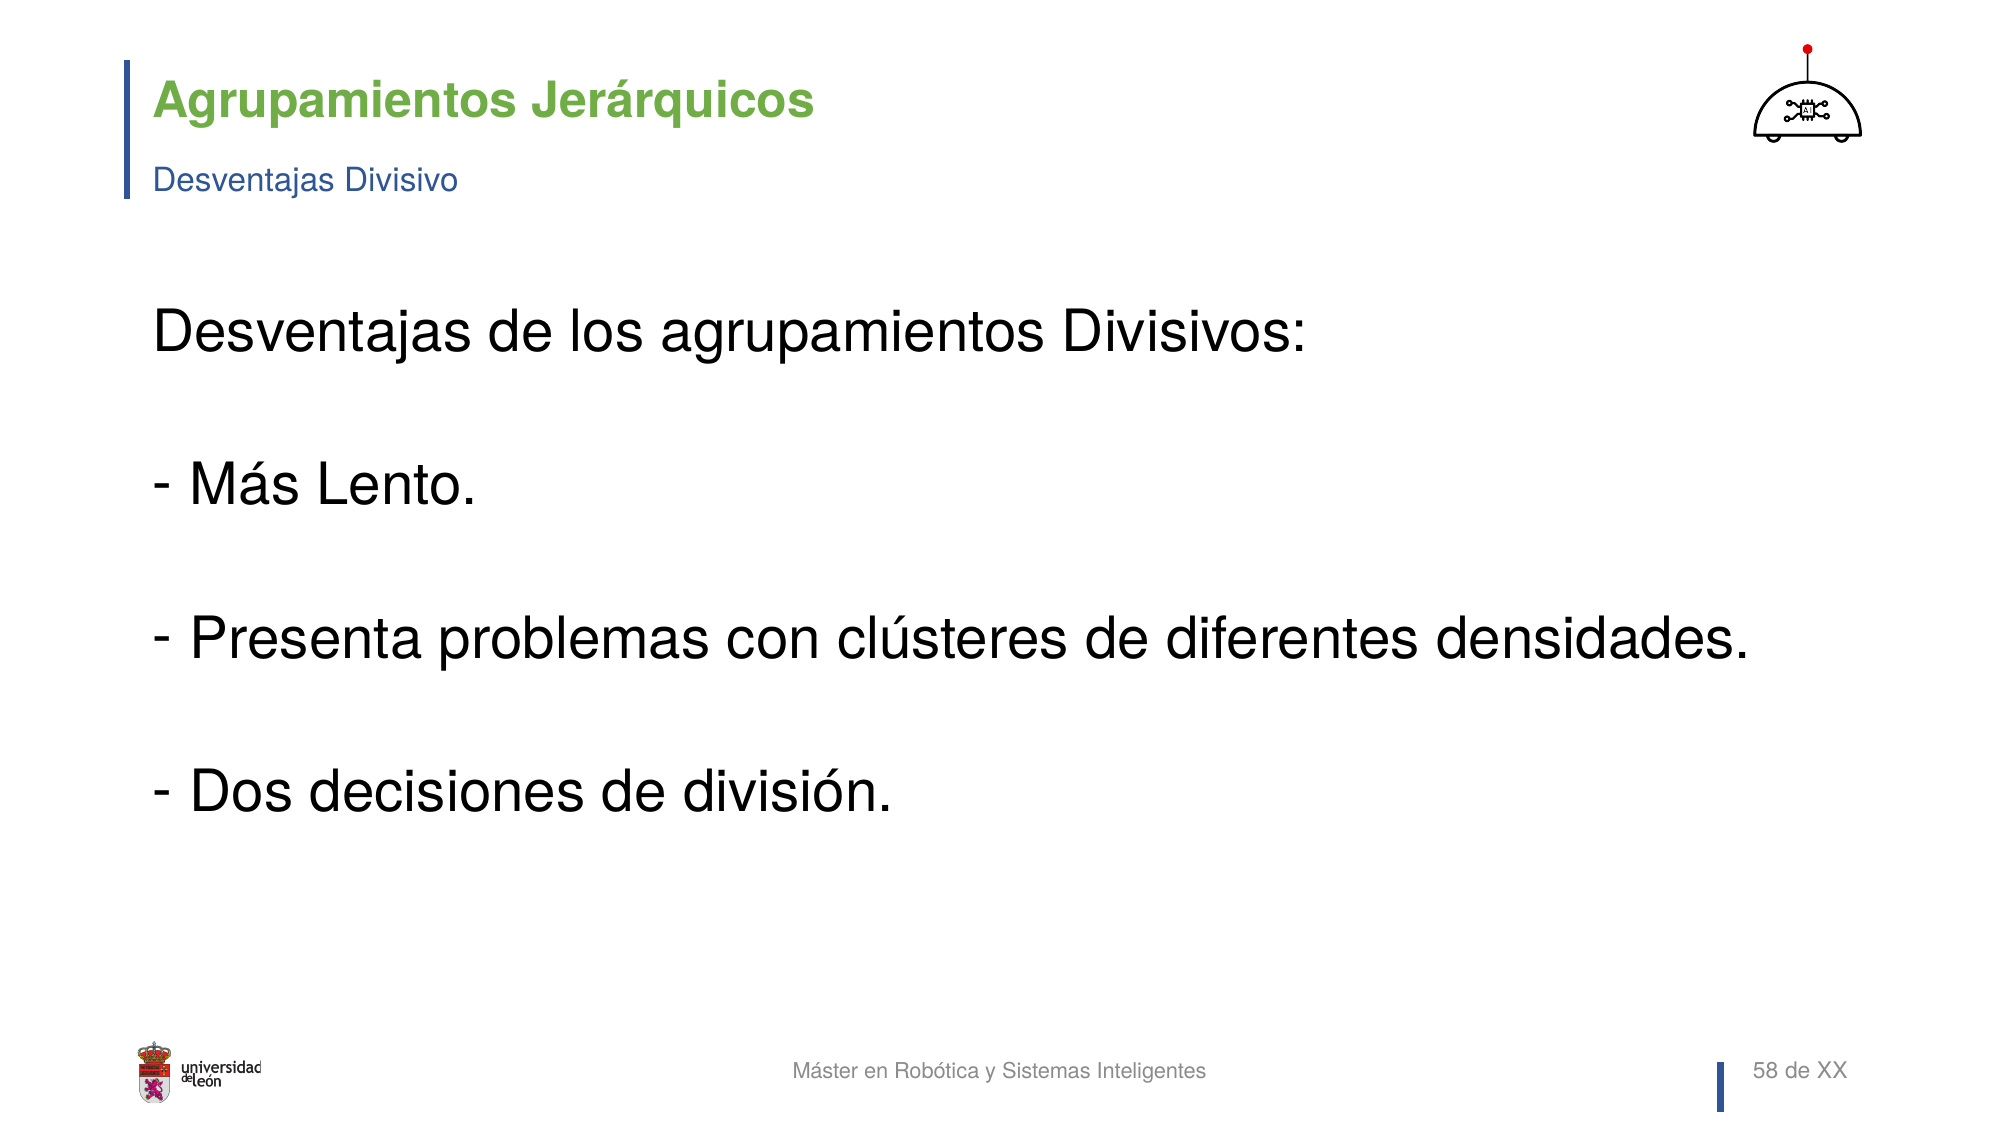

# Agrupamientos Jerárquicos
Desventajas Divisivo

Desventajas de los agrupamientos Divisivos:

Más Lento.

Presenta problemas con clústeres de diferentes densidades.

Dos decisiones de división.

Máster en Robótica y Sistemas Inteligentes
58 de XX